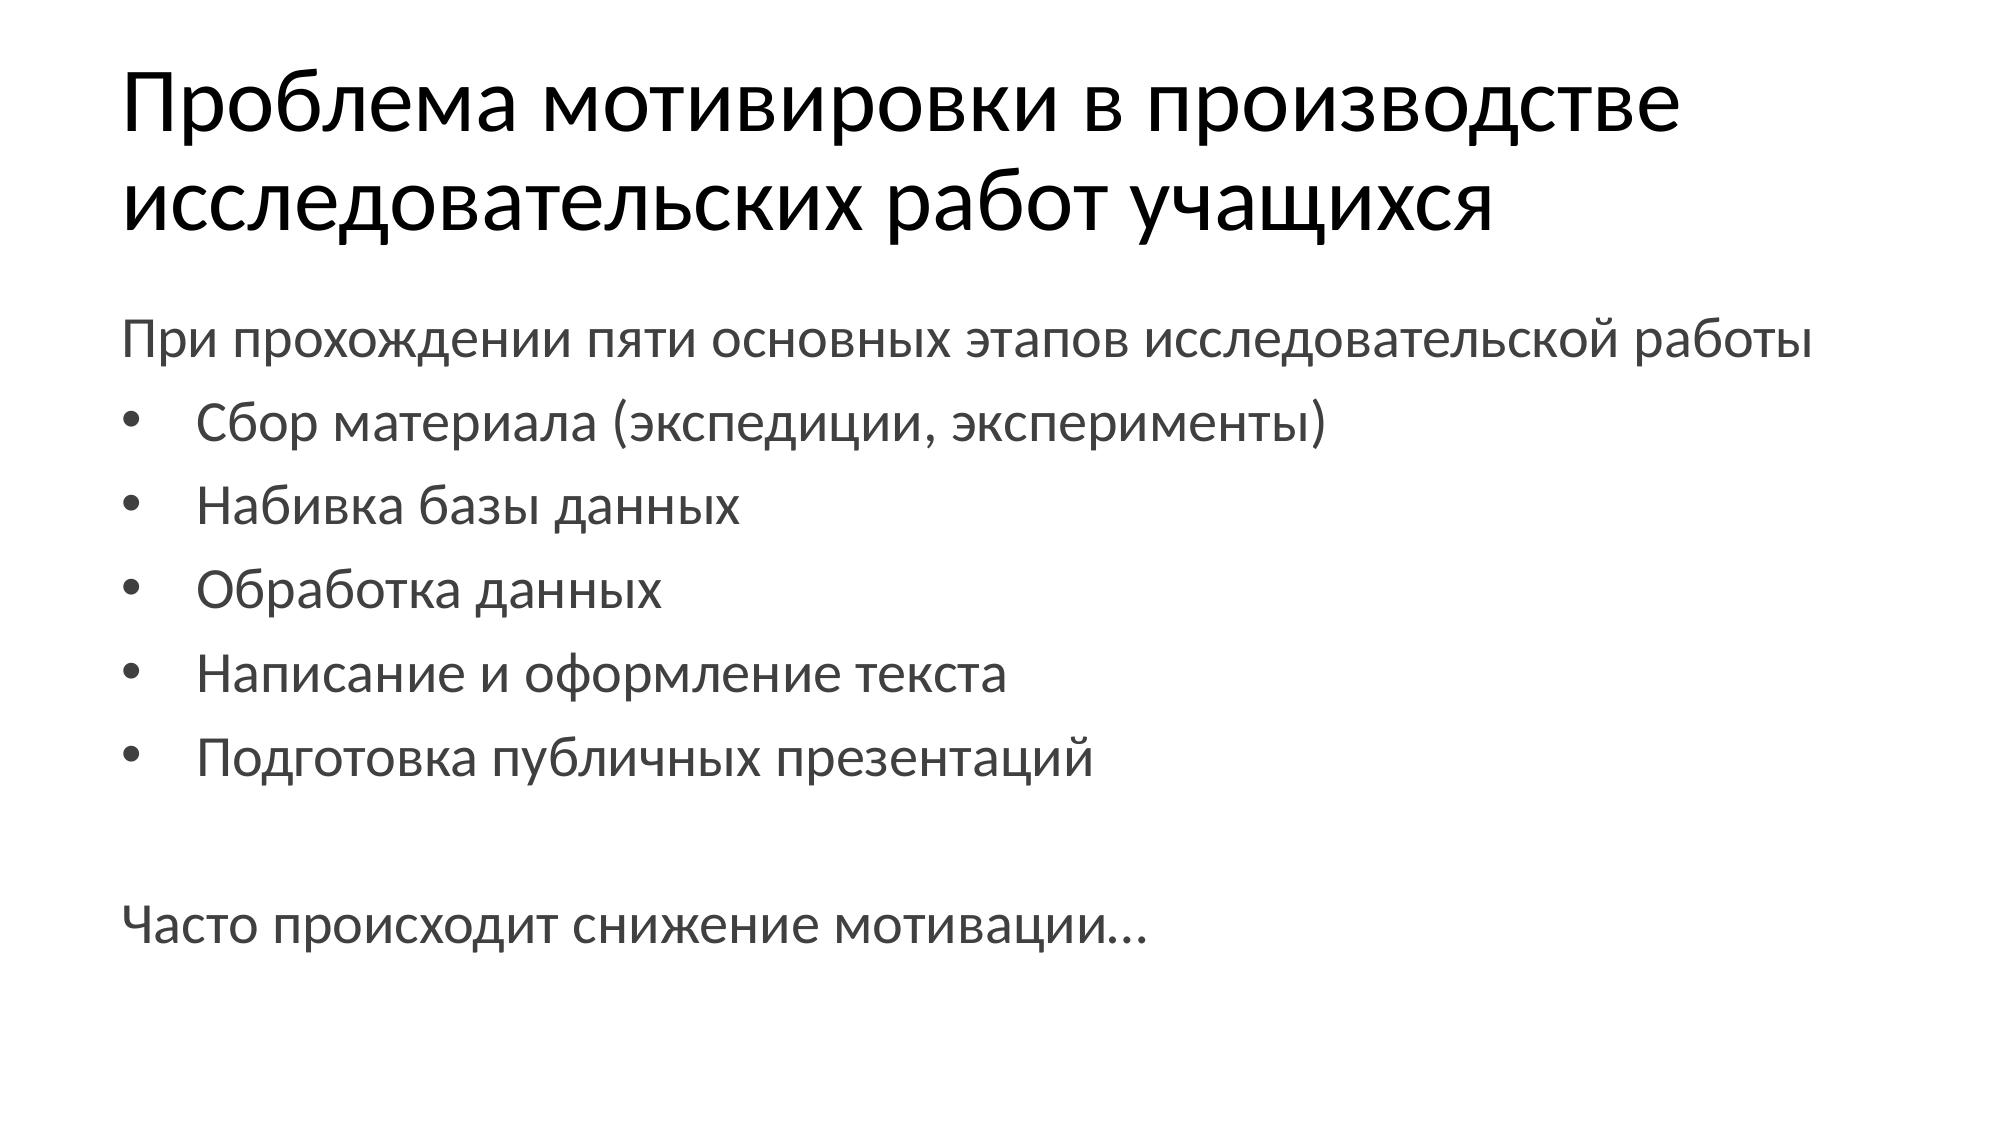

# Проблема мотивировки в производстве исследовательских работ учащихся
При прохождении пяти основных этапов исследовательской работы
Сбор материала (экспедиции, эксперименты)
Набивка базы данных
Обработка данных
Написание и оформление текста
Подготовка публичных презентаций

Часто происходит снижение мотивации…